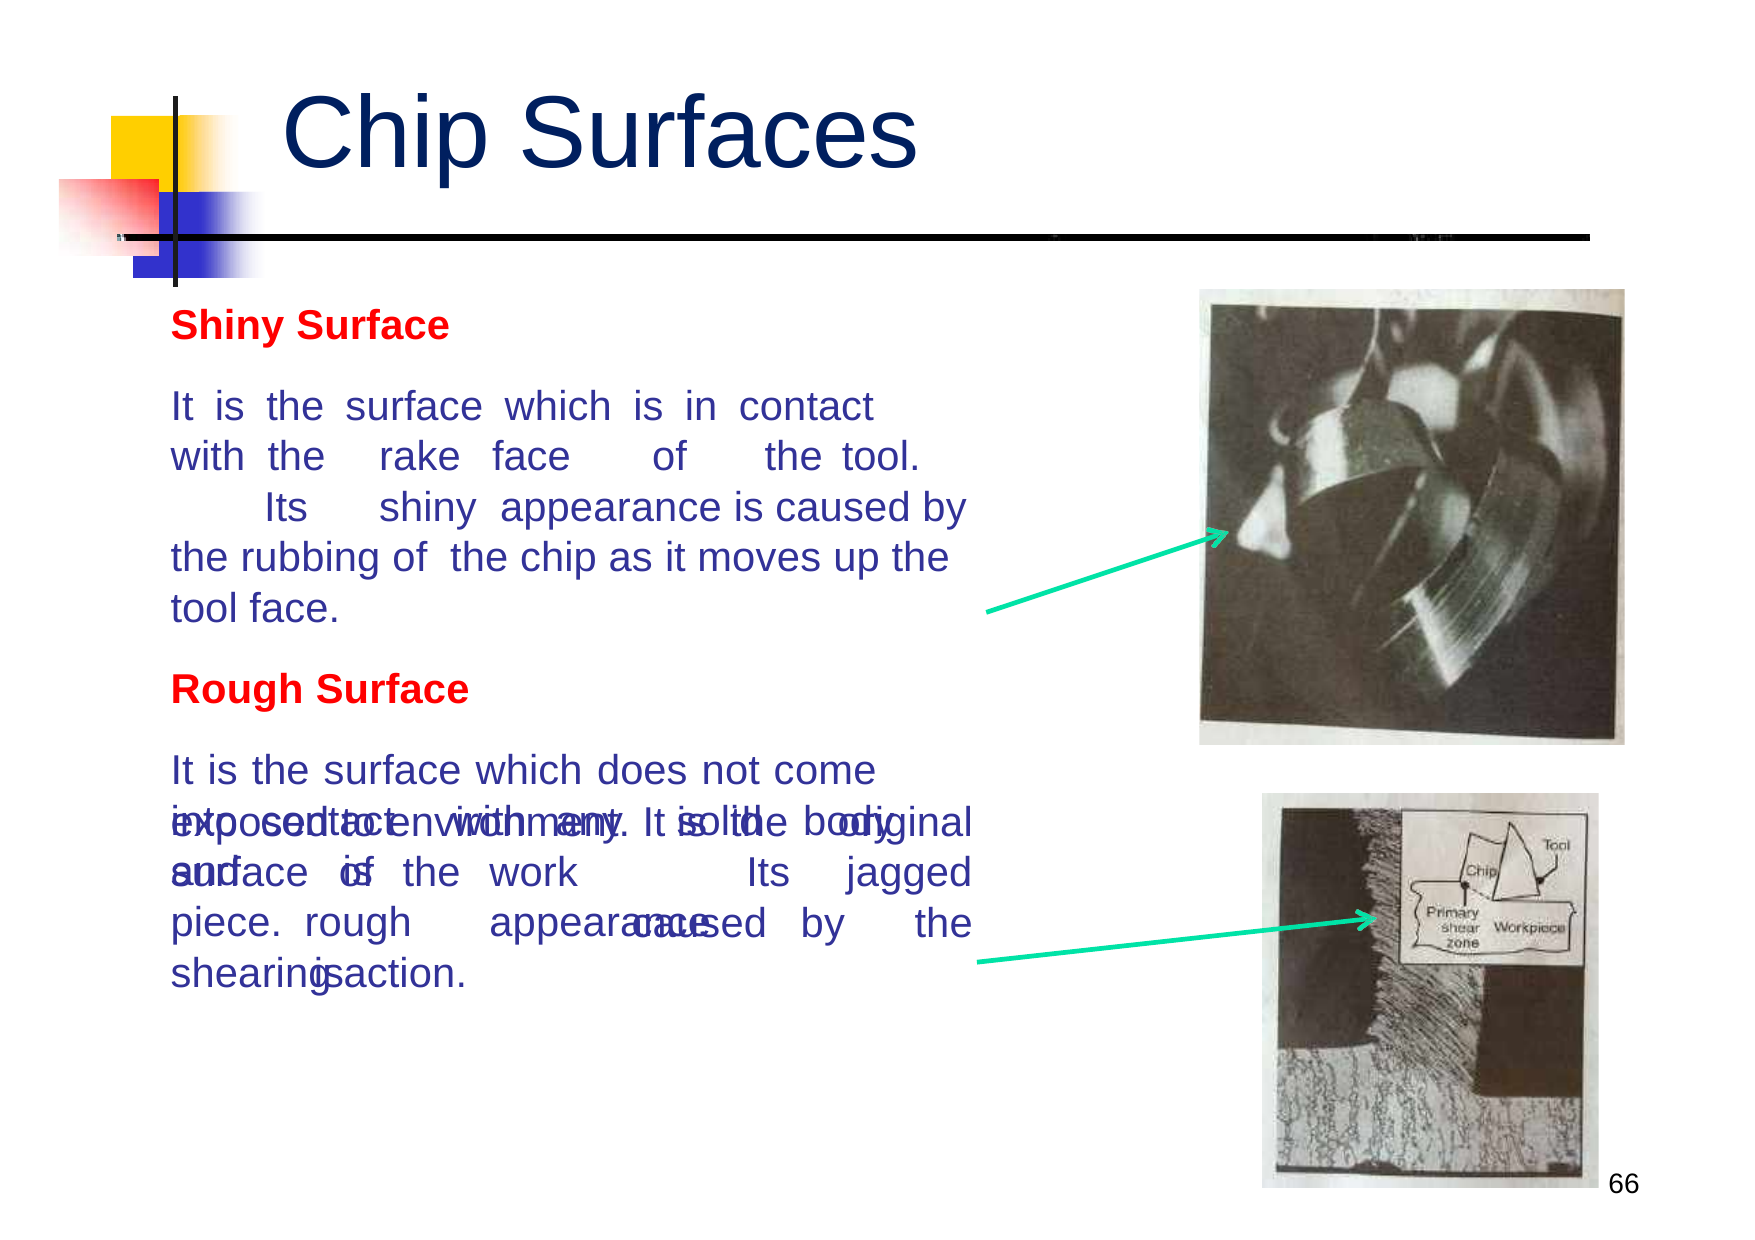

# Chip Surfaces

Shiny Surface
It  is  the  surface  which  is  in  contact	with  the	rake	face	of	the	tool.	Its	shiny  appearance is caused by the rubbing of  the chip as it moves up the tool face.
Rough Surface
It is the surface which does not come	into  contact	with	any	solid	body	and	is
exposed to environment. It is the
original
Its	jagged

surface		of	the	work	piece.  rough	appearance	is
caused
by	the
shearing action.
66